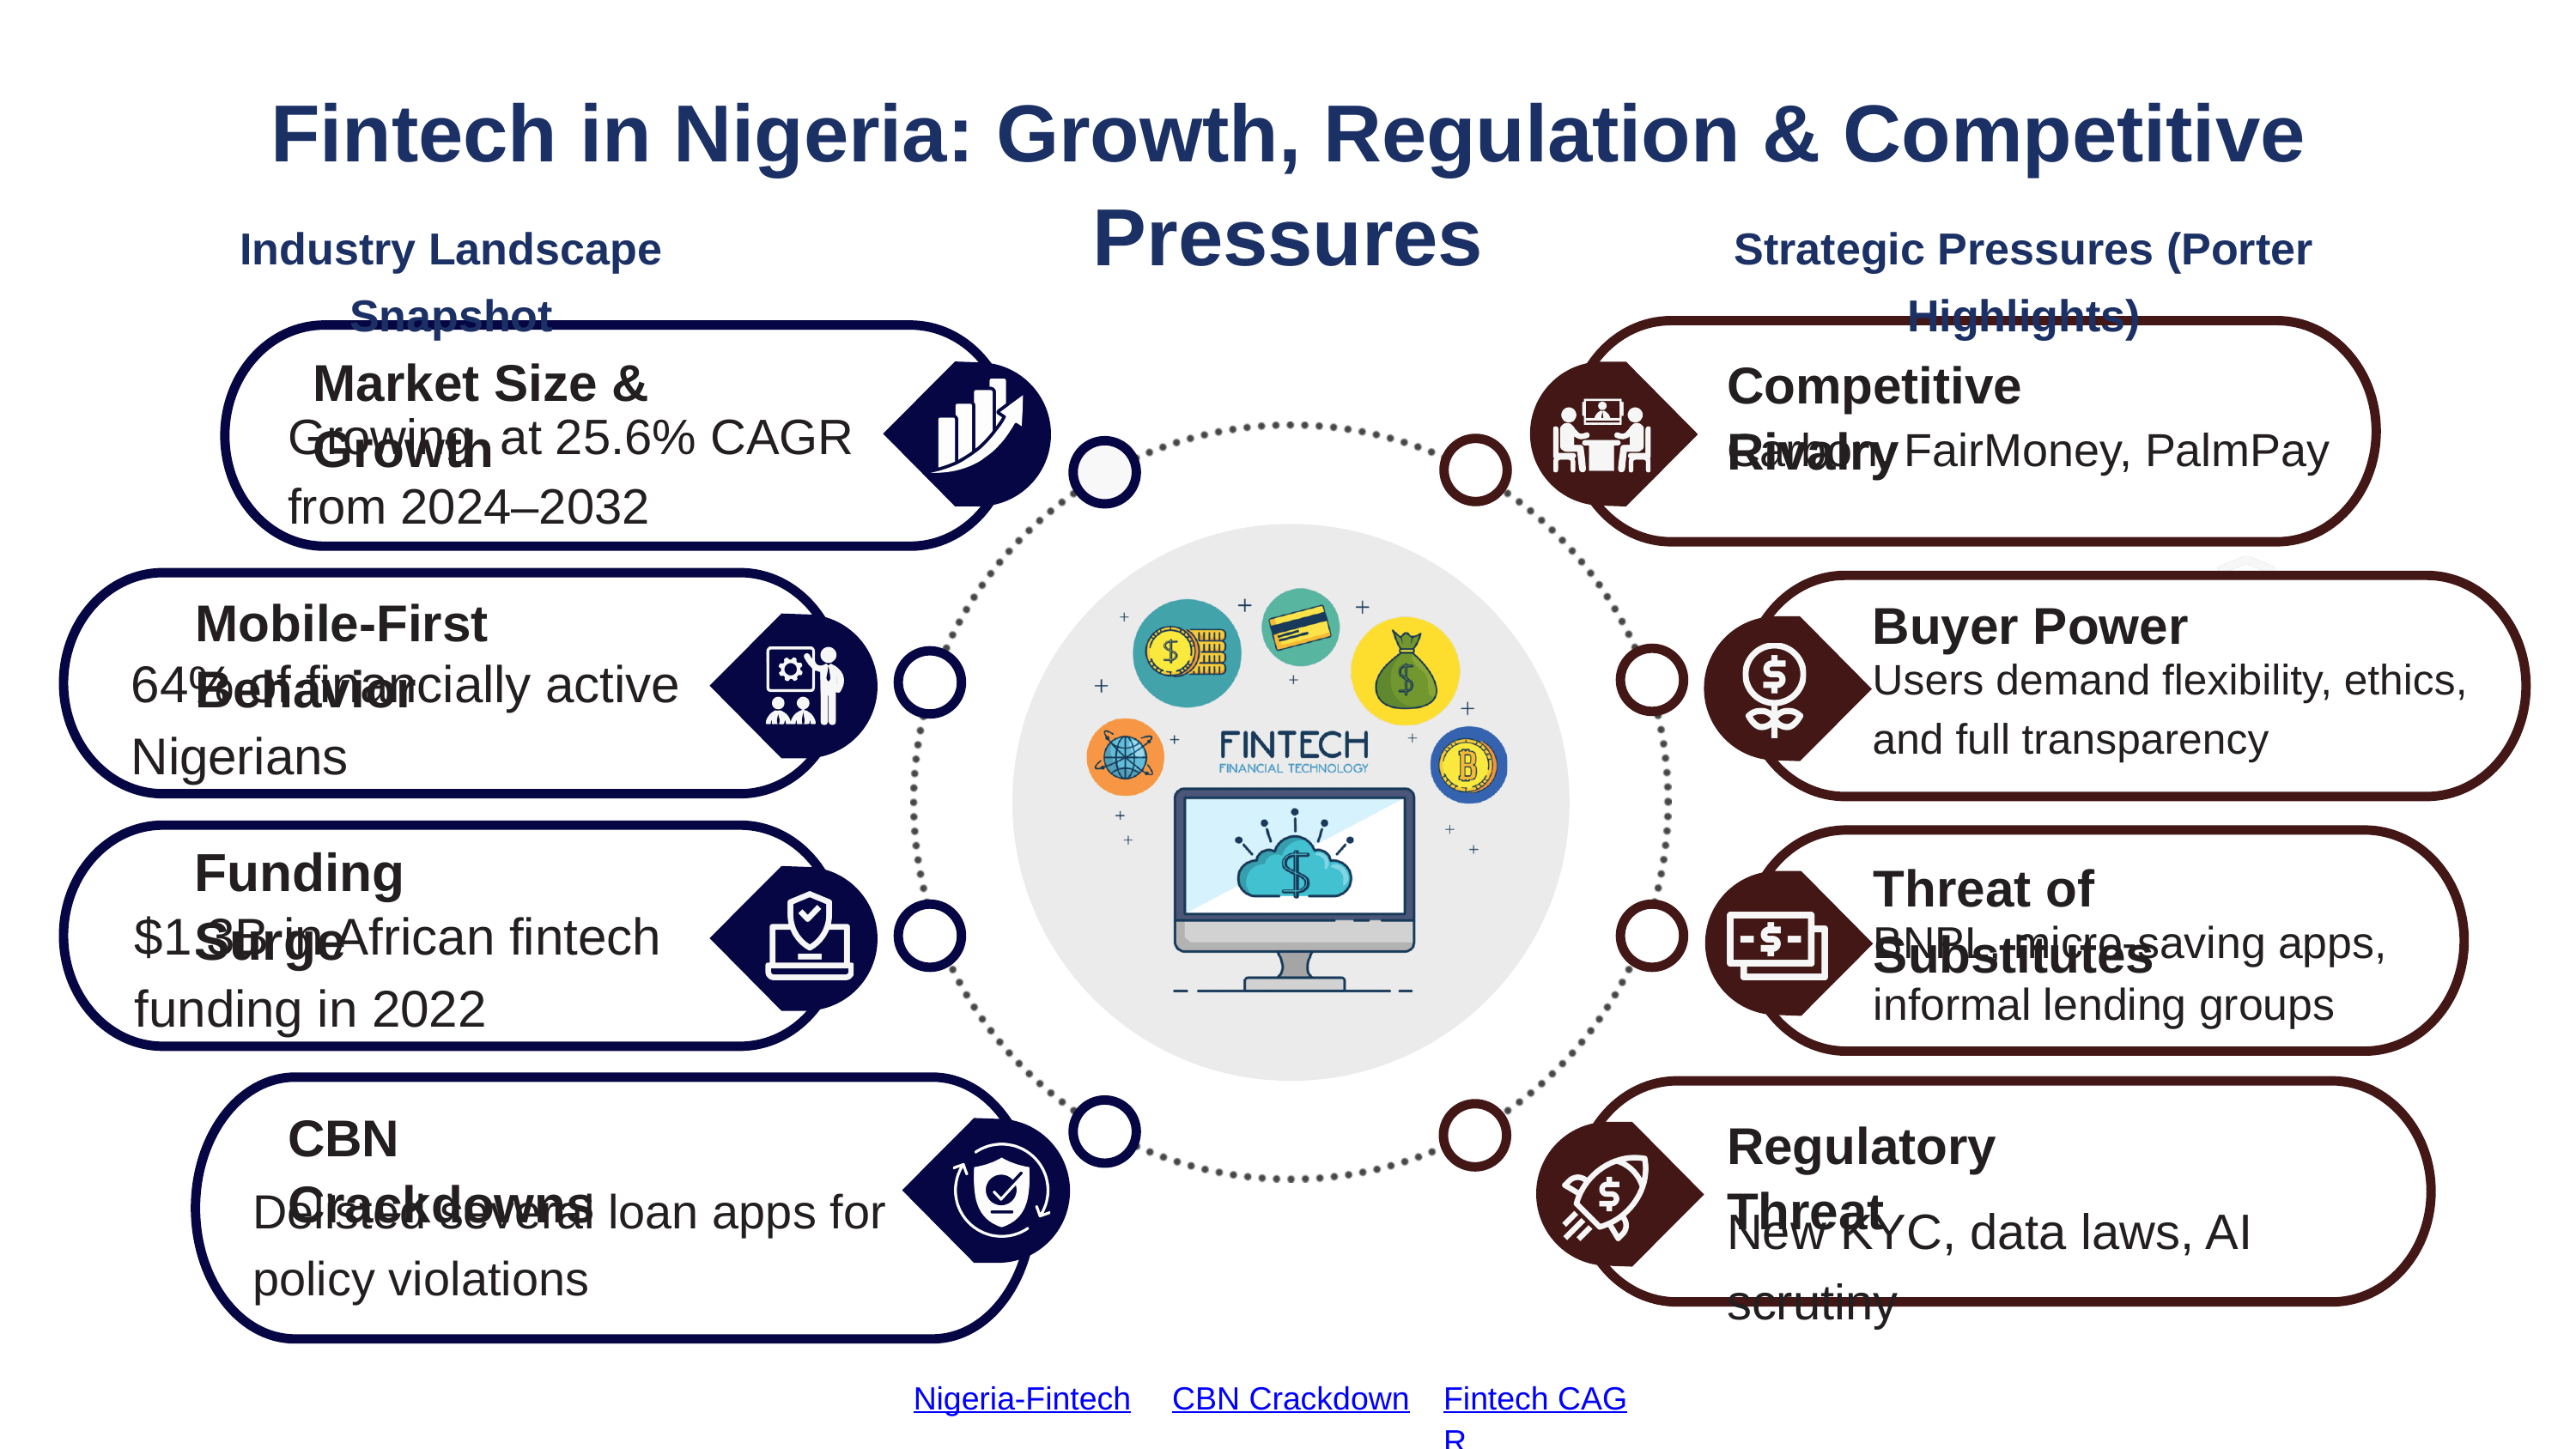

Fintech in Nigeria: Growth, Regulation & Competitive Pressures
Industry Landscape Snapshot
Strategic Pressures (Porter Highlights)

Market Size & Growth
Competitive Rivalry

Growing  at 25.6% CAGR from 2024–2032

Carbon, FairMoney, PalmPay

Mobile-First Behavior
Buyer Power

64% of financially active Nigerians

Users demand flexibility, ethics, and full transparency

Funding Surge
Threat of Substitutes

$1.3B in African fintech funding in 2022

BNPL, micro-saving apps, informal lending groups

CBN Crackdowns

Regulatory Threat

Delisted several loan apps for policy violations
New KYC, data laws, AI scrutiny
Nigeria-Fintech
CBN Crackdown
Fintech CAGR